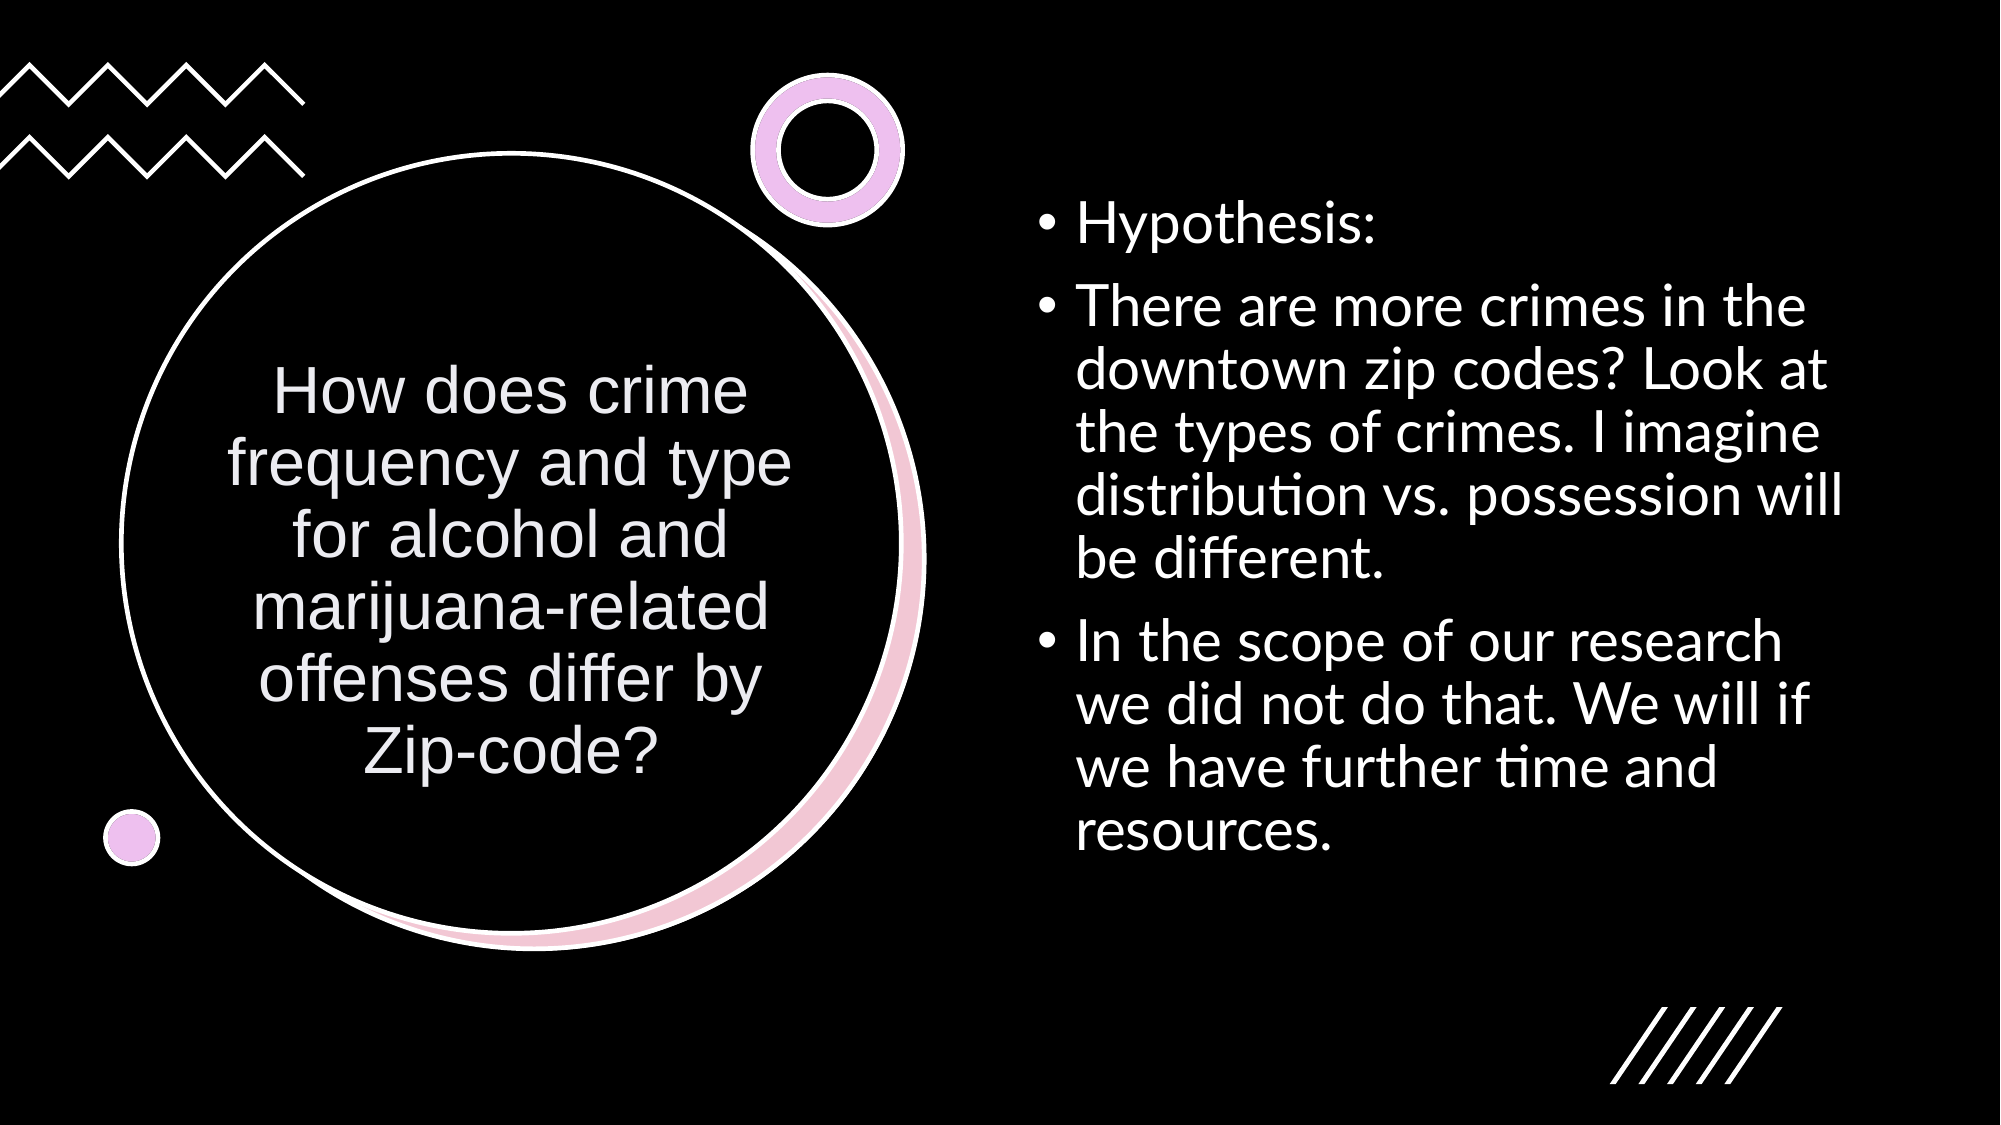

Hypothesis:
There are more crimes in the downtown zip codes? Look at the types of crimes. I imagine distribution vs. possession will be different.
In the scope of our research we did not do that. We will if we have further time and resources.
# How does crime frequency and type for alcohol and marijuana-related offenses differ by Zip-code?